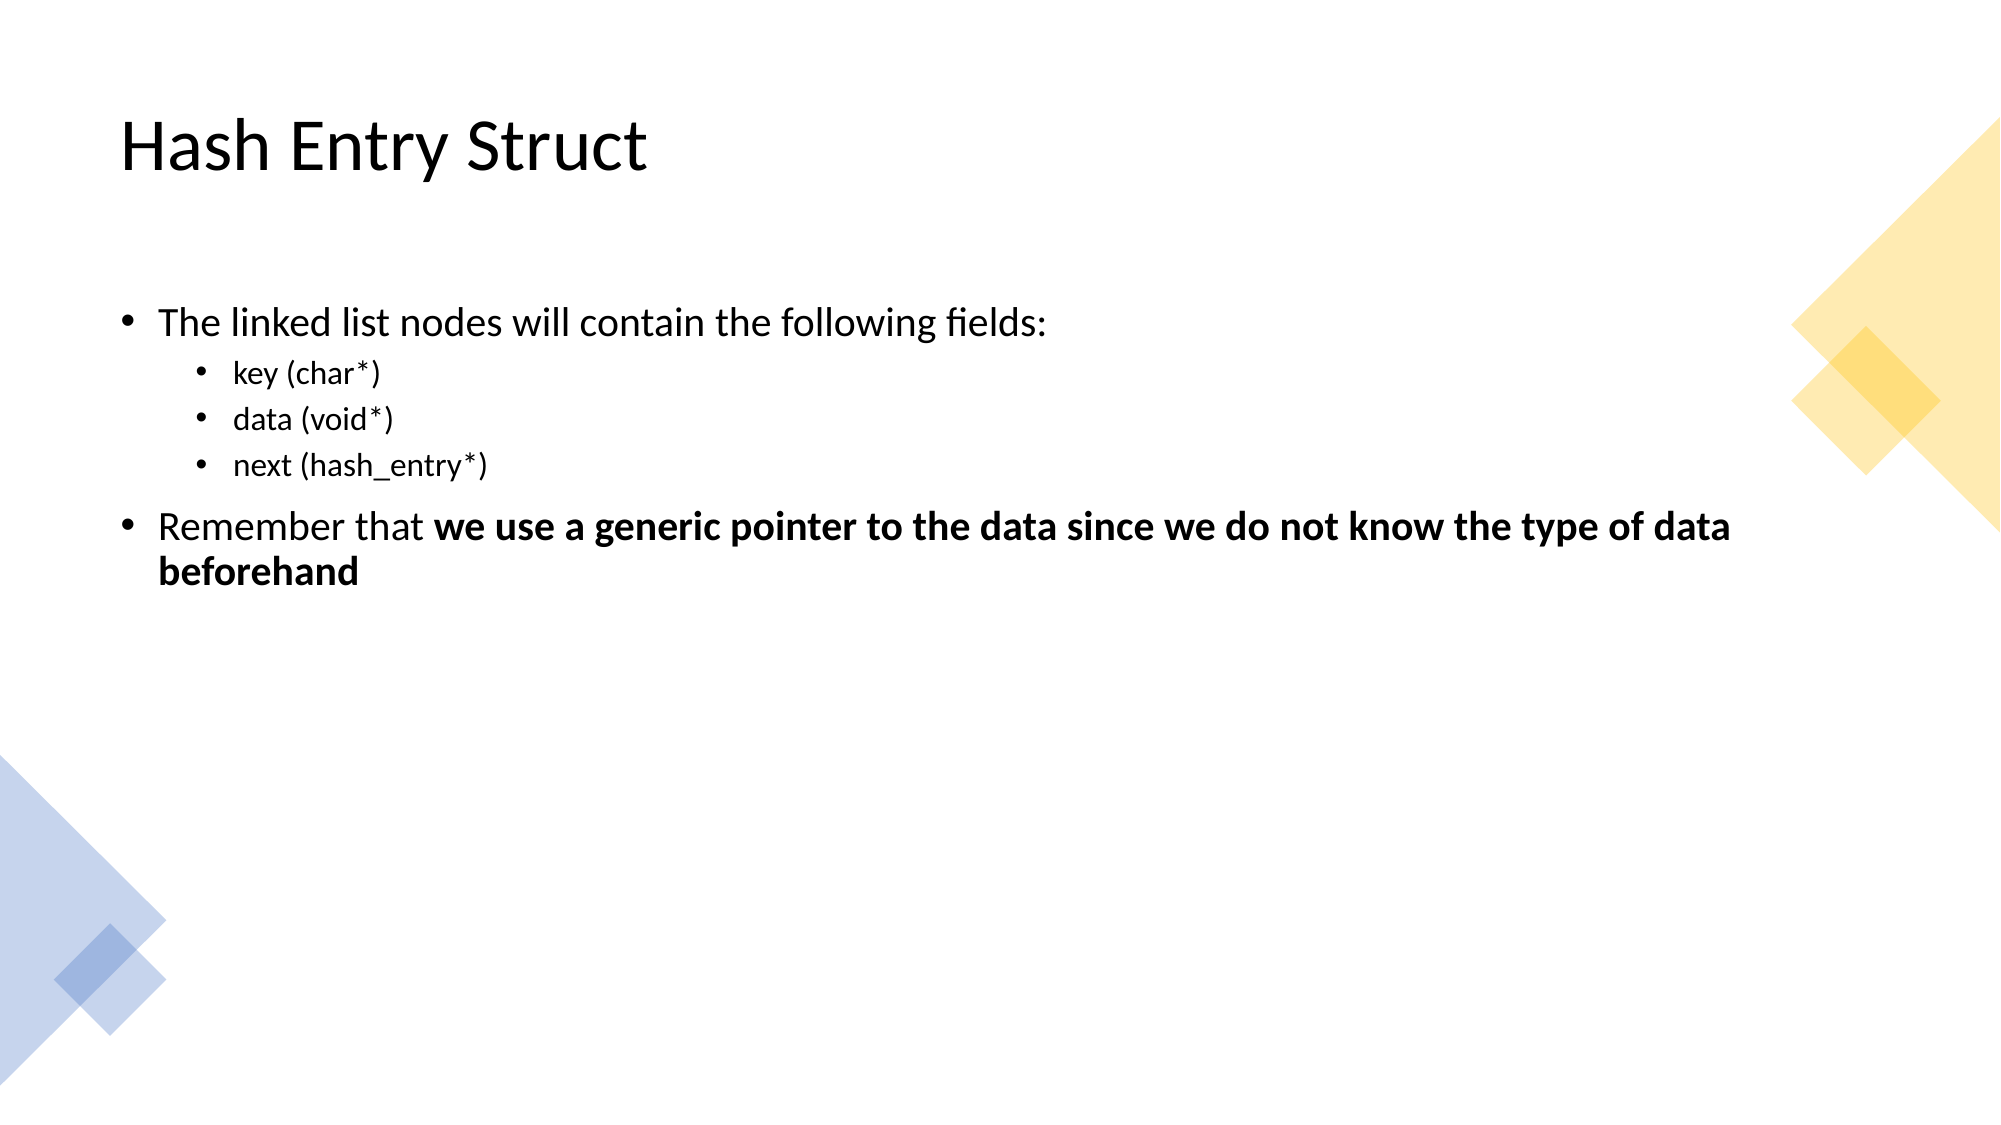

# Hash Entry Struct

The linked list nodes will contain the following fields:
key (char*)
data (void*)
next (hash_entry*)
Remember that we use a generic pointer to the data since we do not know the type of data beforehand